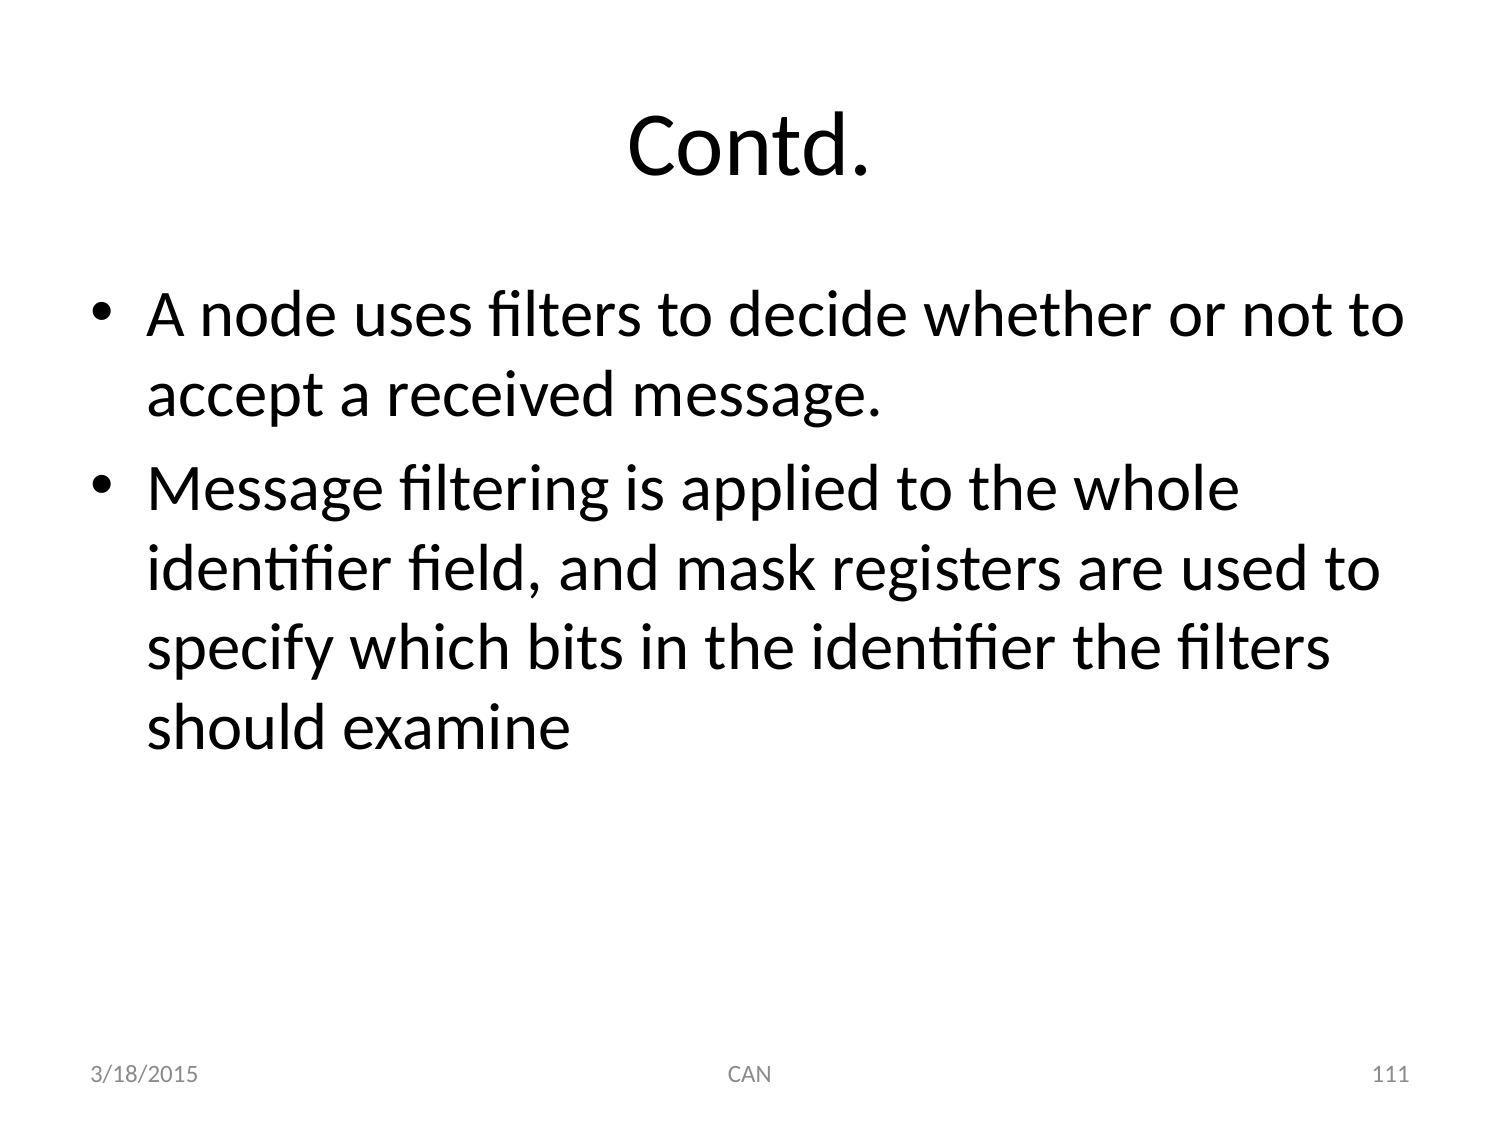

# Contd.
A node uses filters to decide whether or not to accept a received message.
Message filtering is applied to the whole identifier field, and mask registers are used to specify which bits in the identifier the filters should examine
3/18/2015
CAN
111